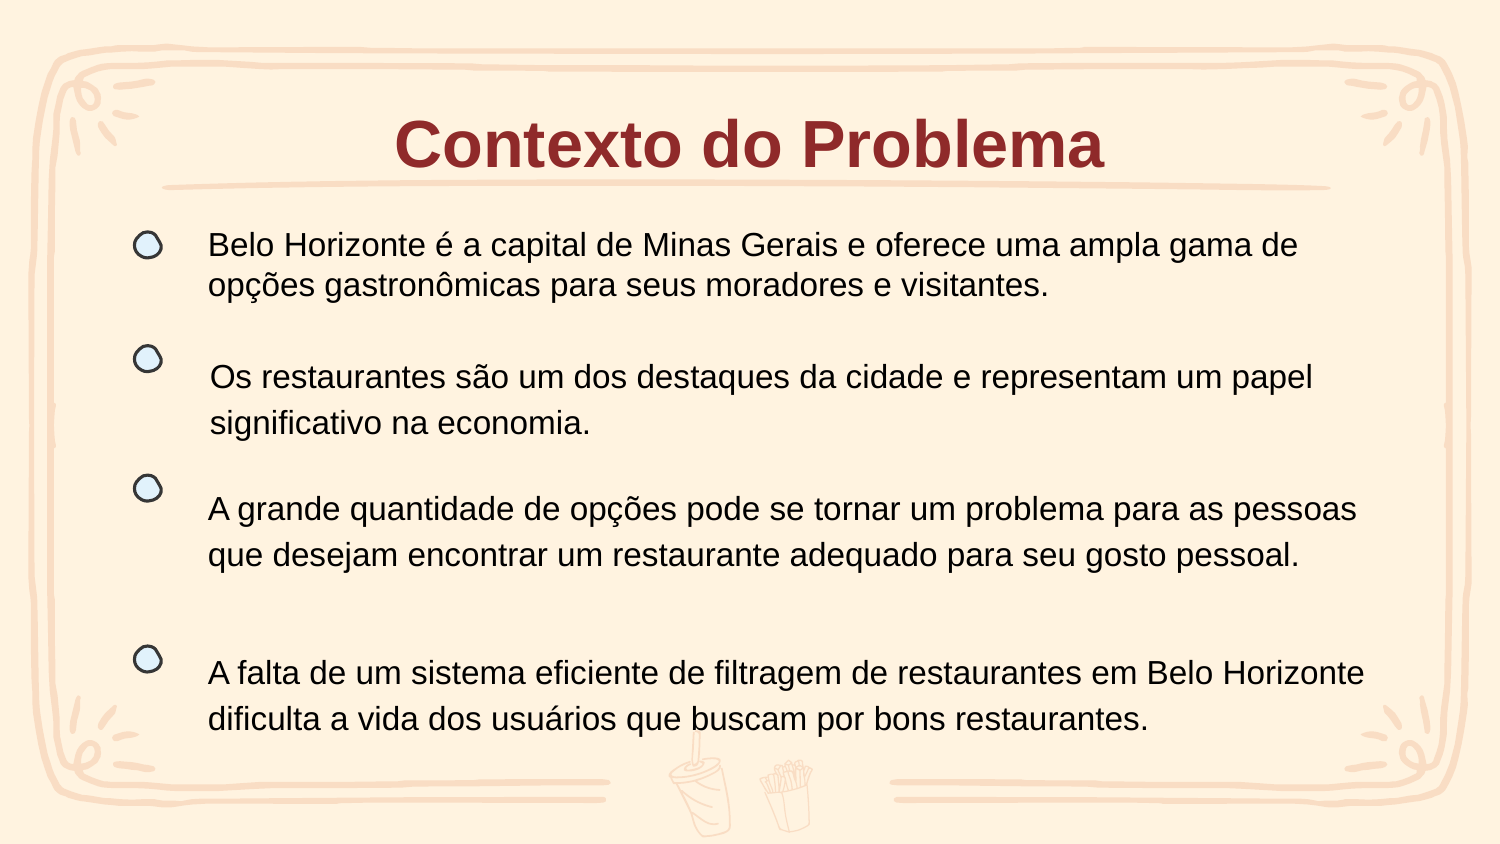

# Contexto do Problema

Belo Horizonte é a capital de Minas Gerais e oferece uma ampla gama de opções gastronômicas para seus moradores e visitantes.

Os restaurantes são um dos destaques da cidade e representam um papel significativo na economia.

A grande quantidade de opções pode se tornar um problema para as pessoas que desejam encontrar um restaurante adequado para seu gosto pessoal.

A falta de um sistema eficiente de filtragem de restaurantes em Belo Horizonte dificulta a vida dos usuários que buscam por bons restaurantes.